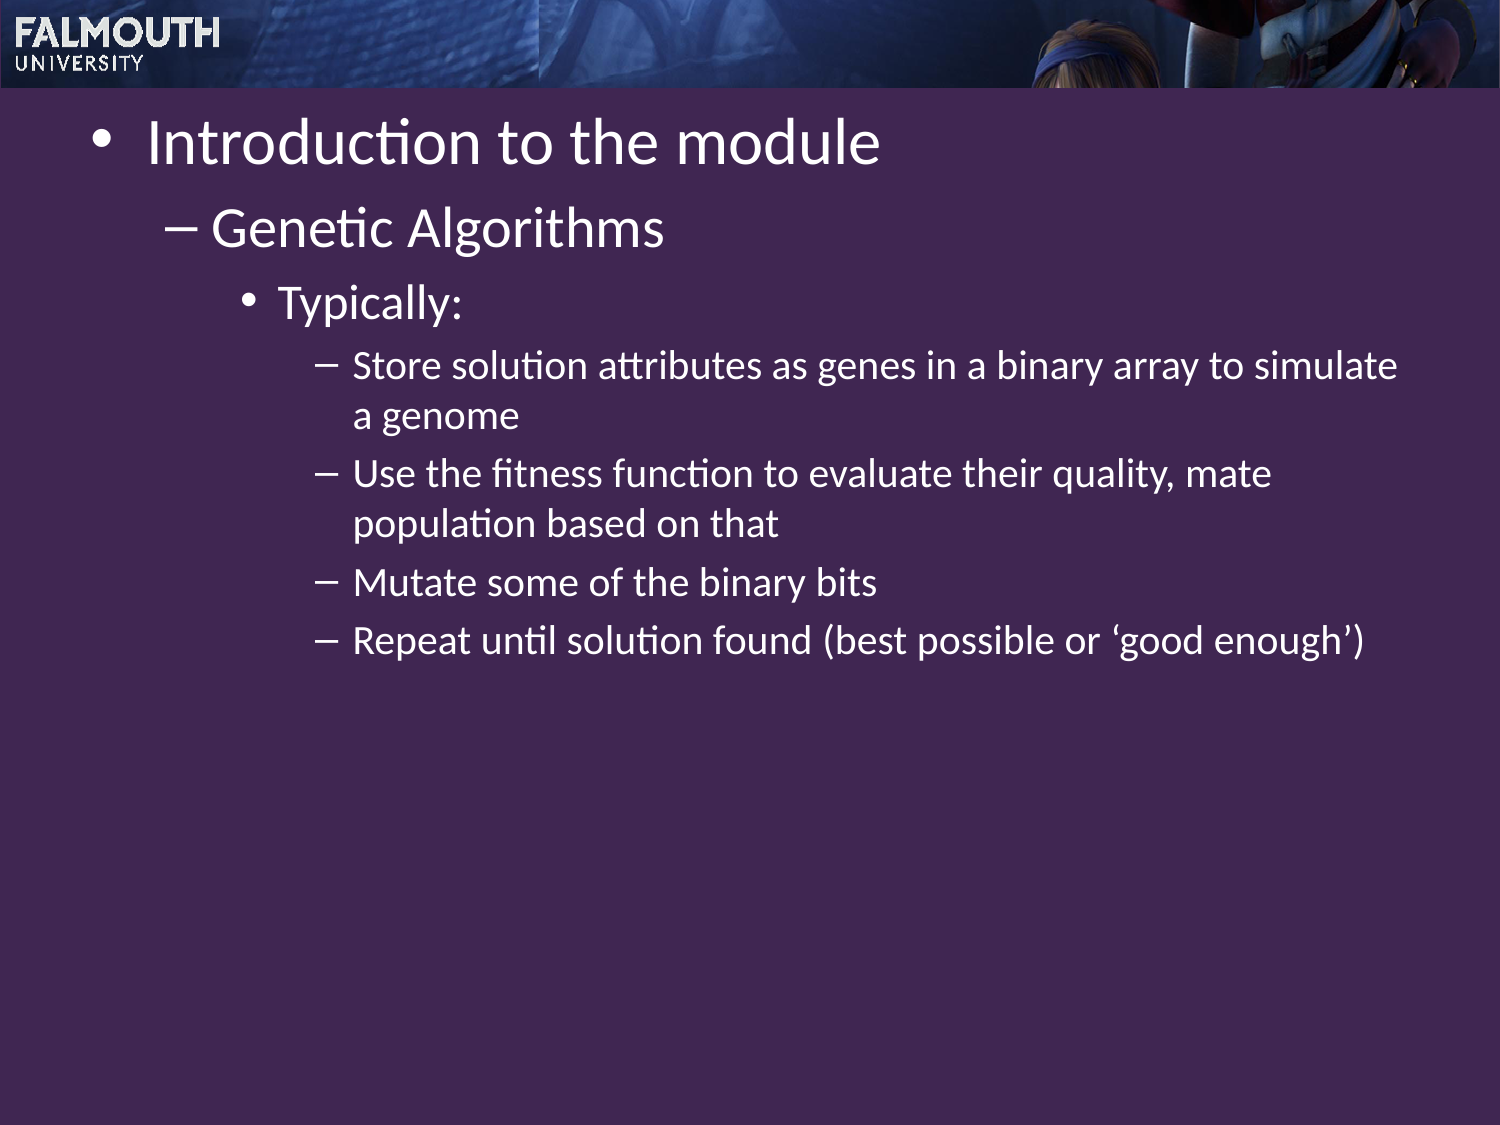

Introduction to the module
Genetic Algorithms
Typically:
Store solution attributes as genes in a binary array to simulate a genome
Use the fitness function to evaluate their quality, mate population based on that
Mutate some of the binary bits
Repeat until solution found (best possible or ‘good enough’)